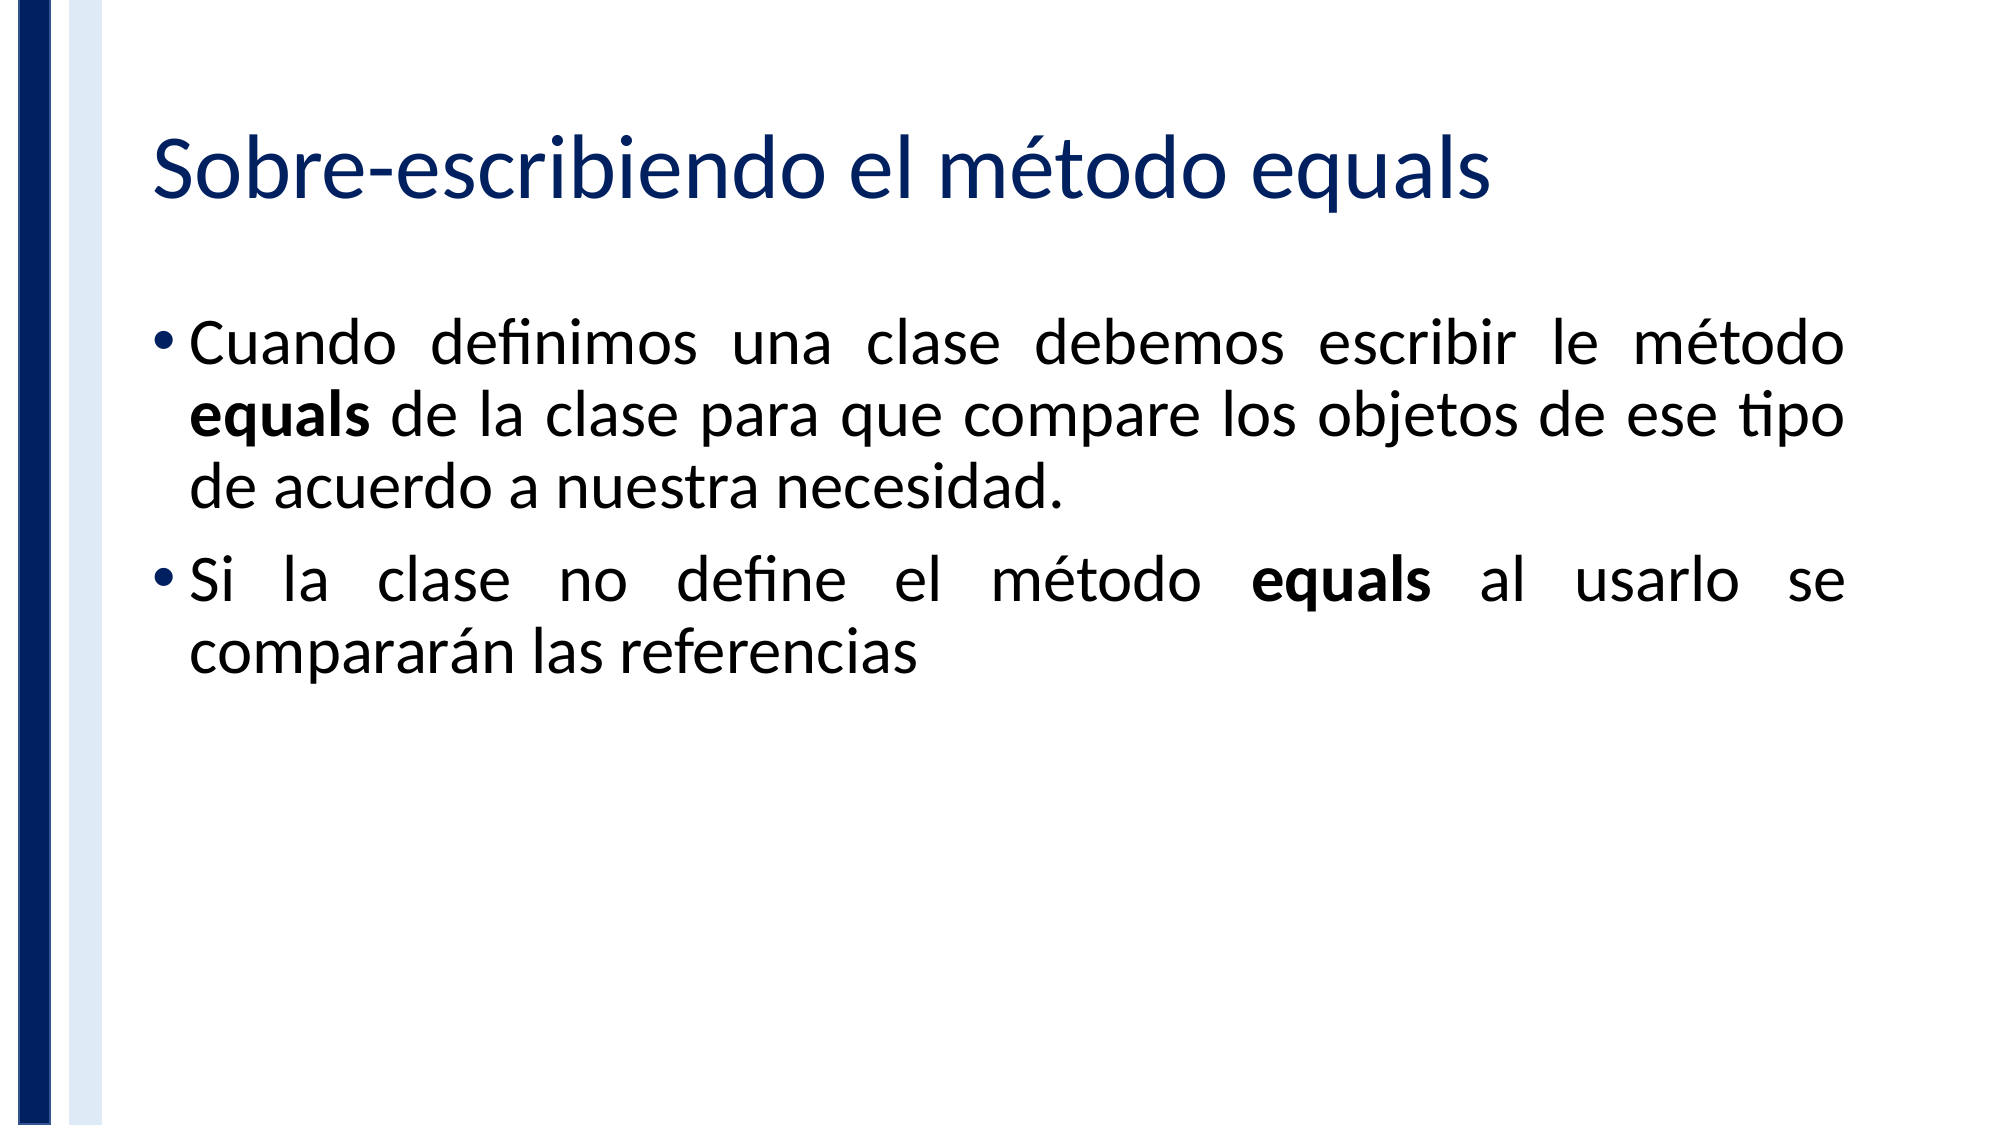

# Sobre-escribiendo el método equals
Cuando definimos una clase debemos escribir le método equals de la clase para que compare los objetos de ese tipo de acuerdo a nuestra necesidad.
Si la clase no define el método equals al usarlo se compararán las referencias